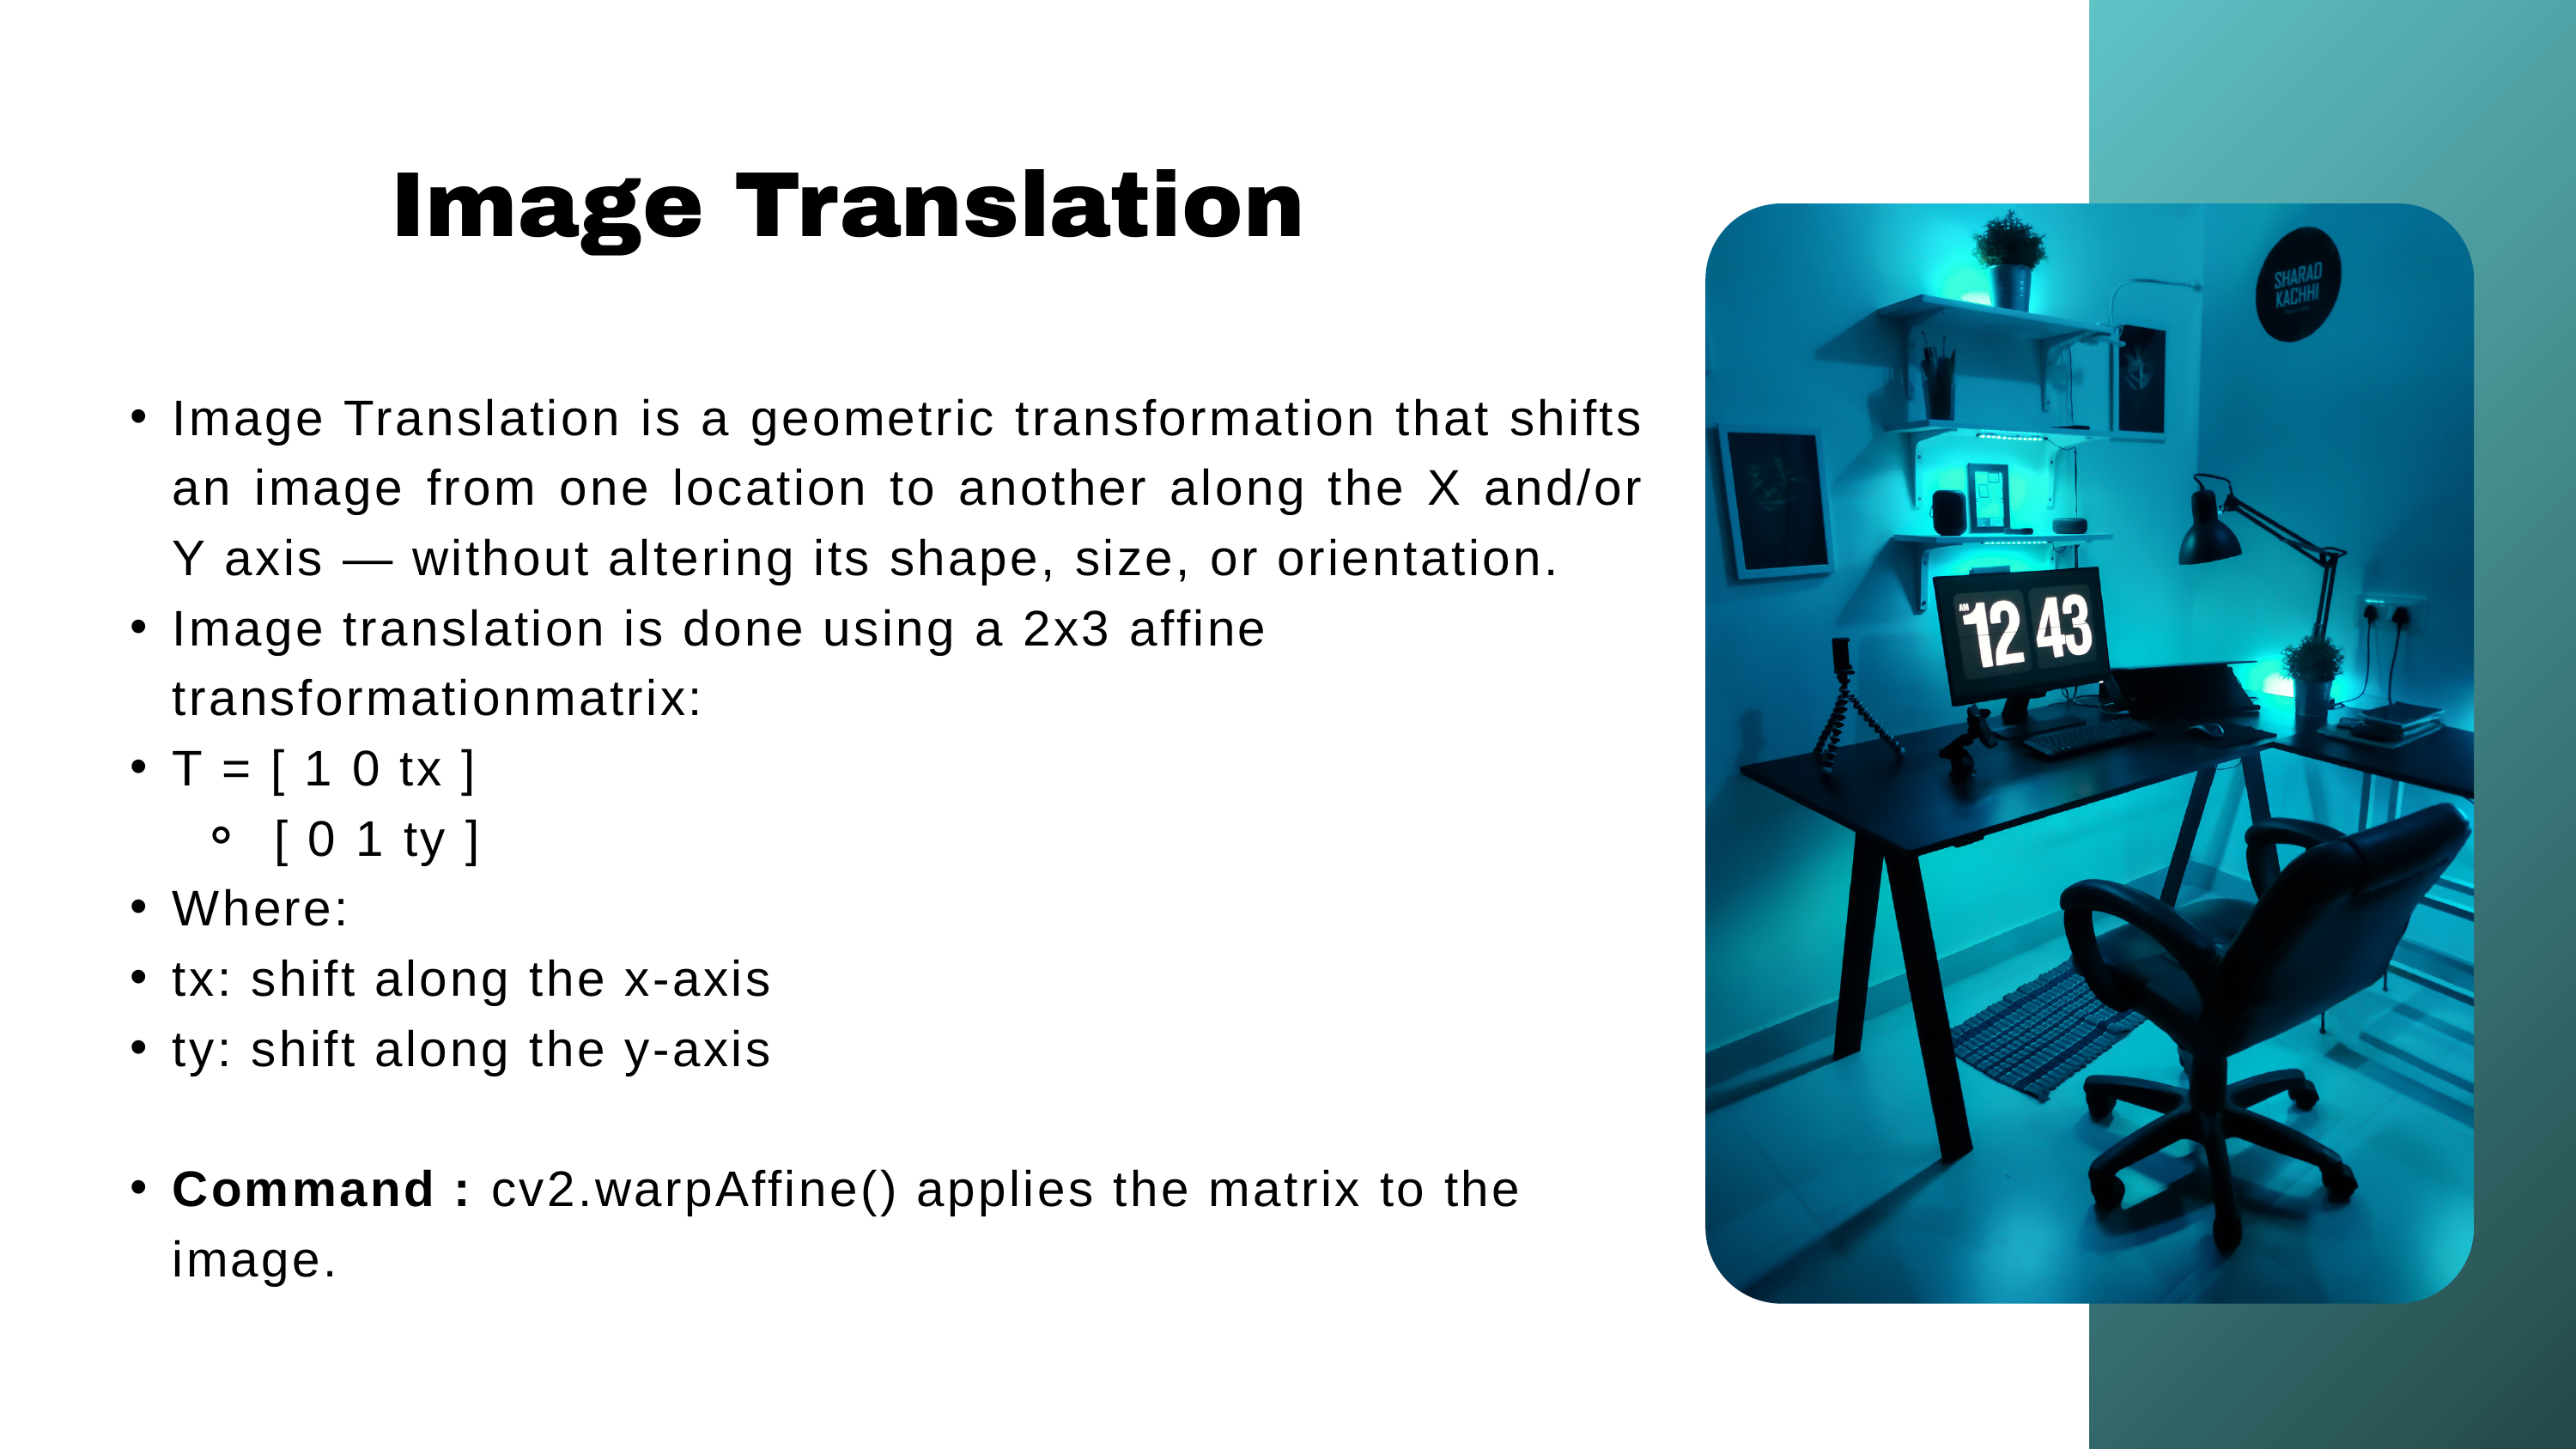

Image Translation

Image Translation is a geometric transformation that shifts an image from one location to another along the X and/or Y axis — without altering its shape, size, or orientation.
Image translation is done using a 2x3 affine transformationmatrix:
T = [ 1 0 tx ]
 [ 0 1 ty ]
Where:
tx​: shift along the x-axis
ty​: shift along the y-axis

Command : cv2.warpAffine() applies the matrix to the image.